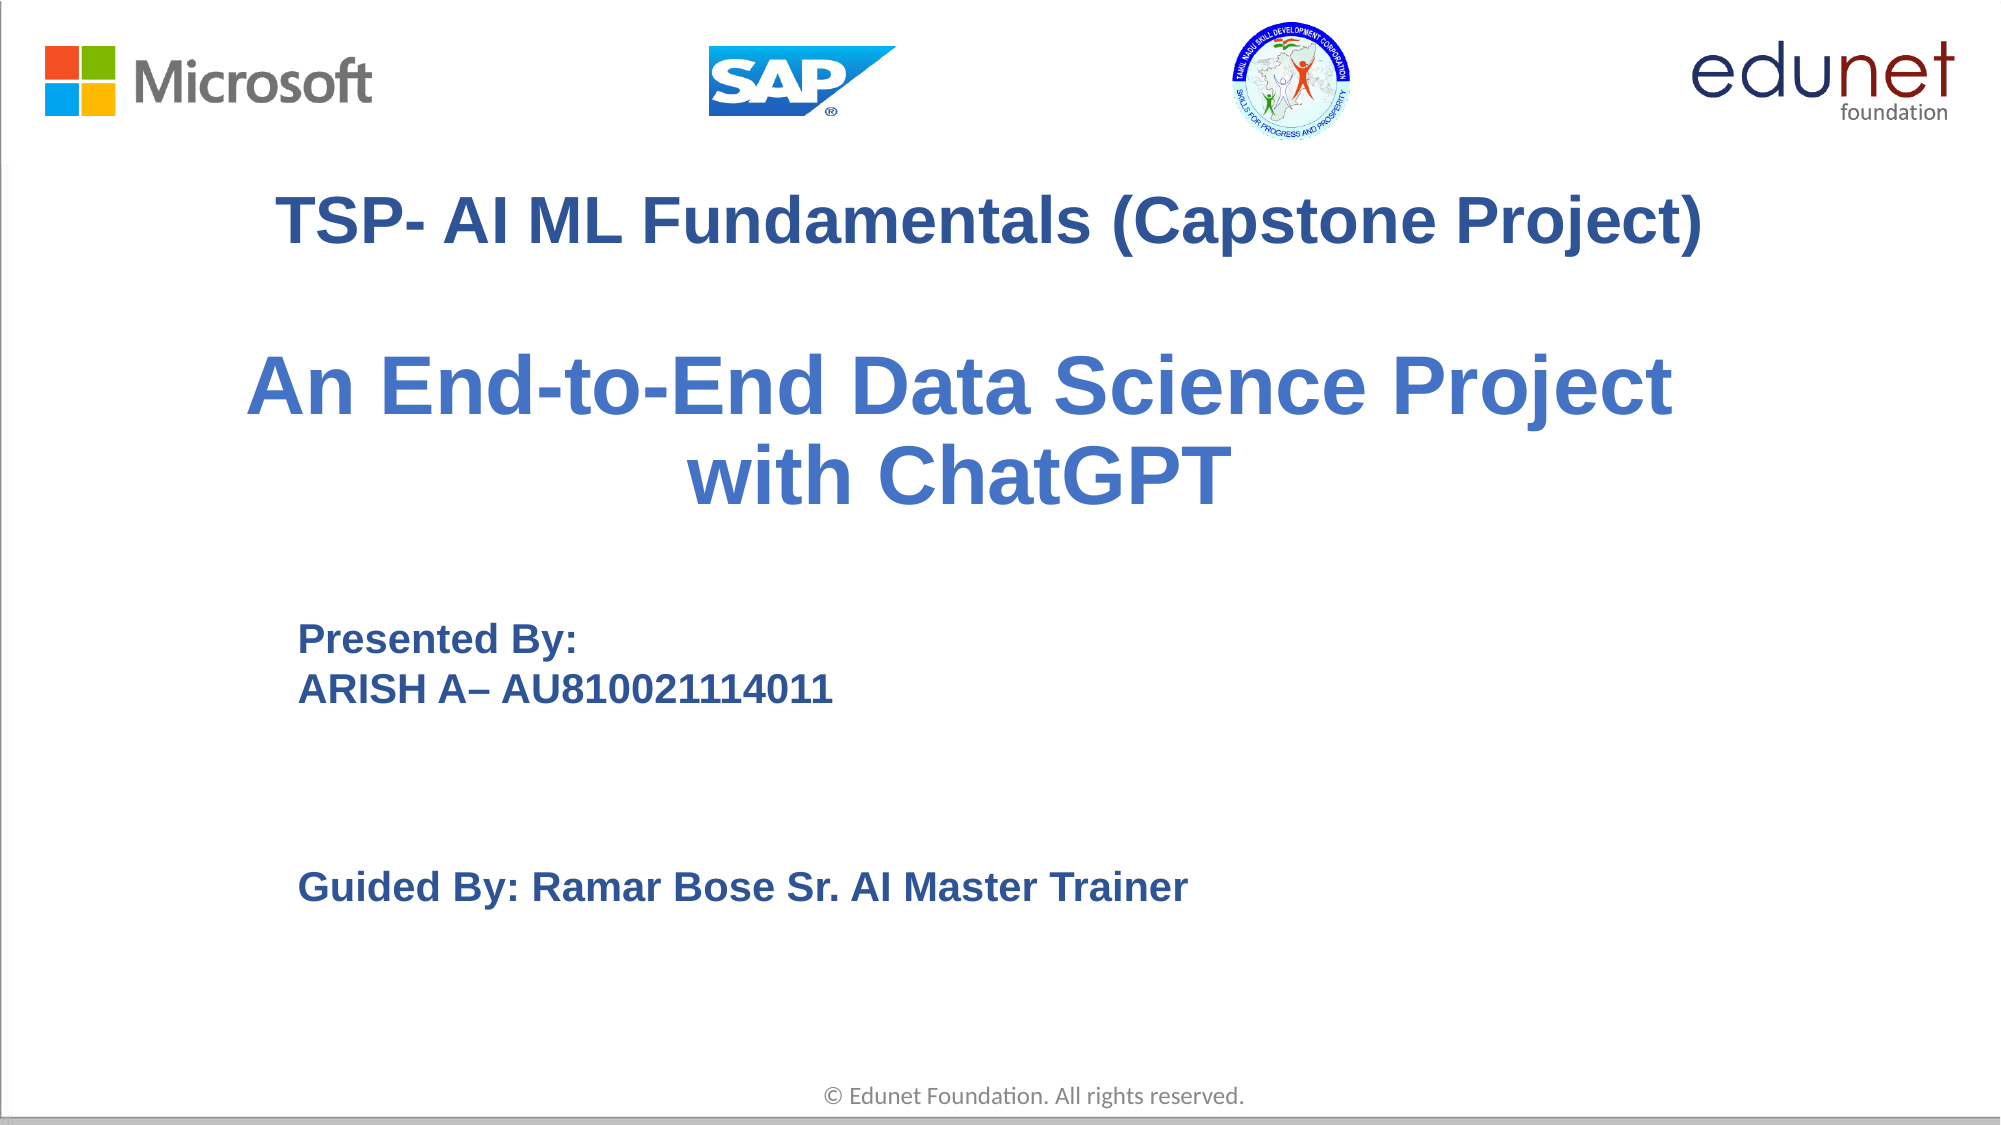

TSP- AI ML Fundamentals (Capstone Project)
An End-to-End Data Science Project with ChatGPT
Presented By:
ARISH A– AU810021114011
Guided By: Ramar Bose Sr. AI Master Trainer
© Edunet Foundation. All rights reserved.